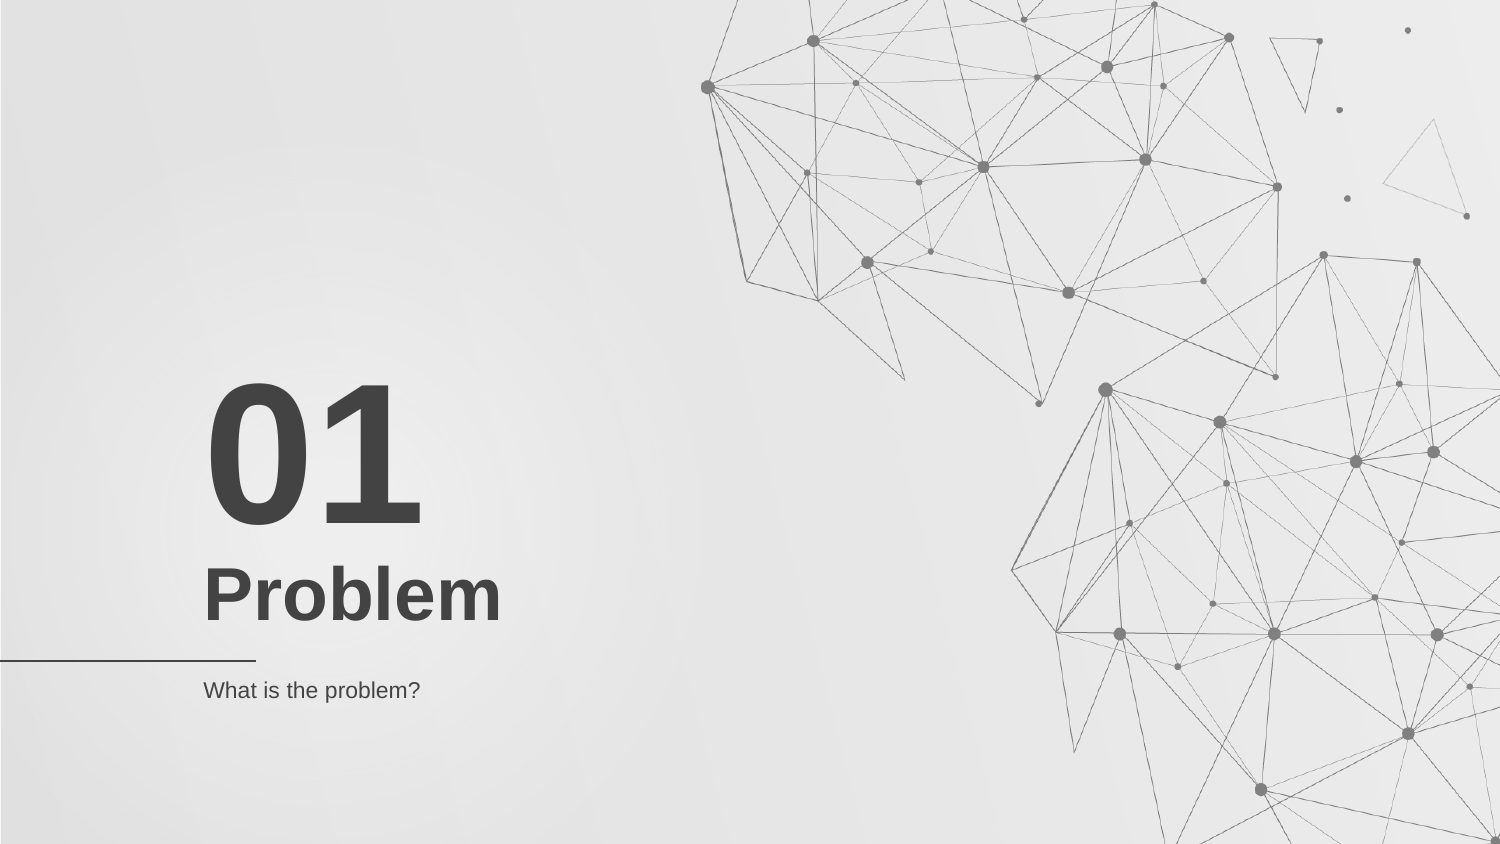

01
# Problem
What is the problem?